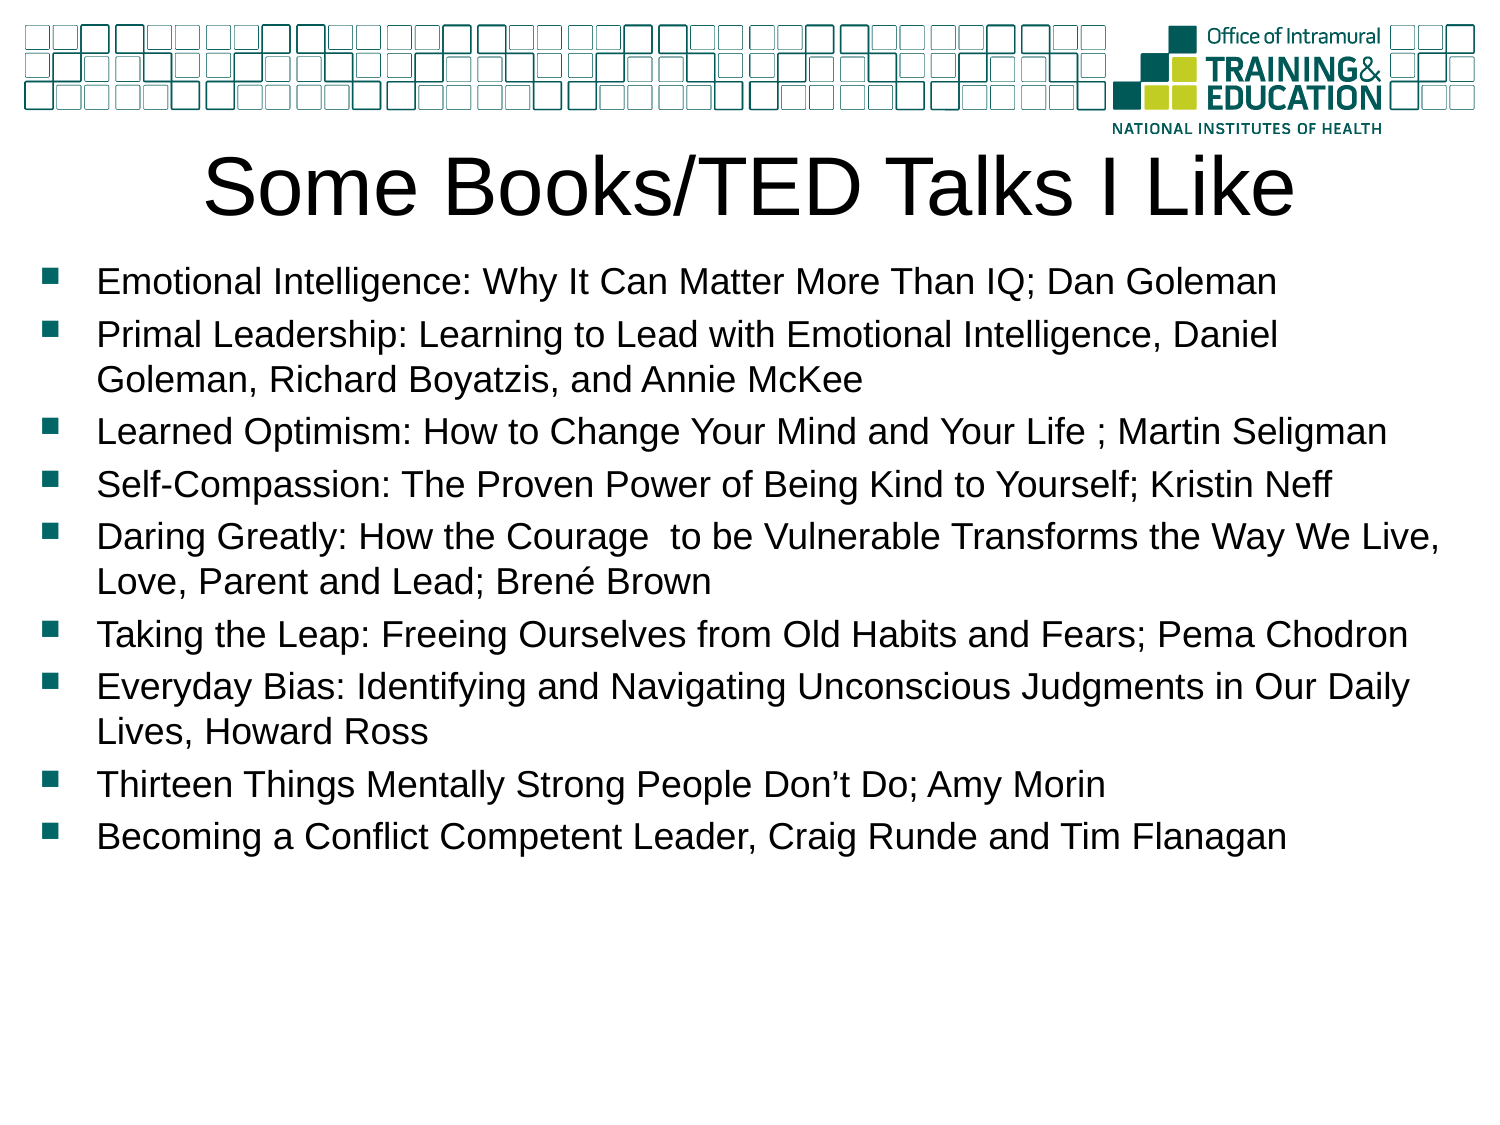

# Some Books/TED Talks I Like
Emotional Intelligence: Why It Can Matter More Than IQ; Dan Goleman
Primal Leadership: Learning to Lead with Emotional Intelligence, Daniel Goleman, Richard Boyatzis, and Annie McKee
Learned Optimism: How to Change Your Mind and Your Life ; Martin Seligman
Self-Compassion: The Proven Power of Being Kind to Yourself; Kristin Neff
Daring Greatly: How the Courage  to be Vulnerable Transforms the Way We Live, Love, Parent and Lead; Brené Brown
Taking the Leap: Freeing Ourselves from Old Habits and Fears; Pema Chodron
Everyday Bias: Identifying and Navigating Unconscious Judgments in Our Daily Lives, Howard Ross
Thirteen Things Mentally Strong People Don’t Do; Amy Morin
Becoming a Conflict Competent Leader, Craig Runde and Tim Flanagan